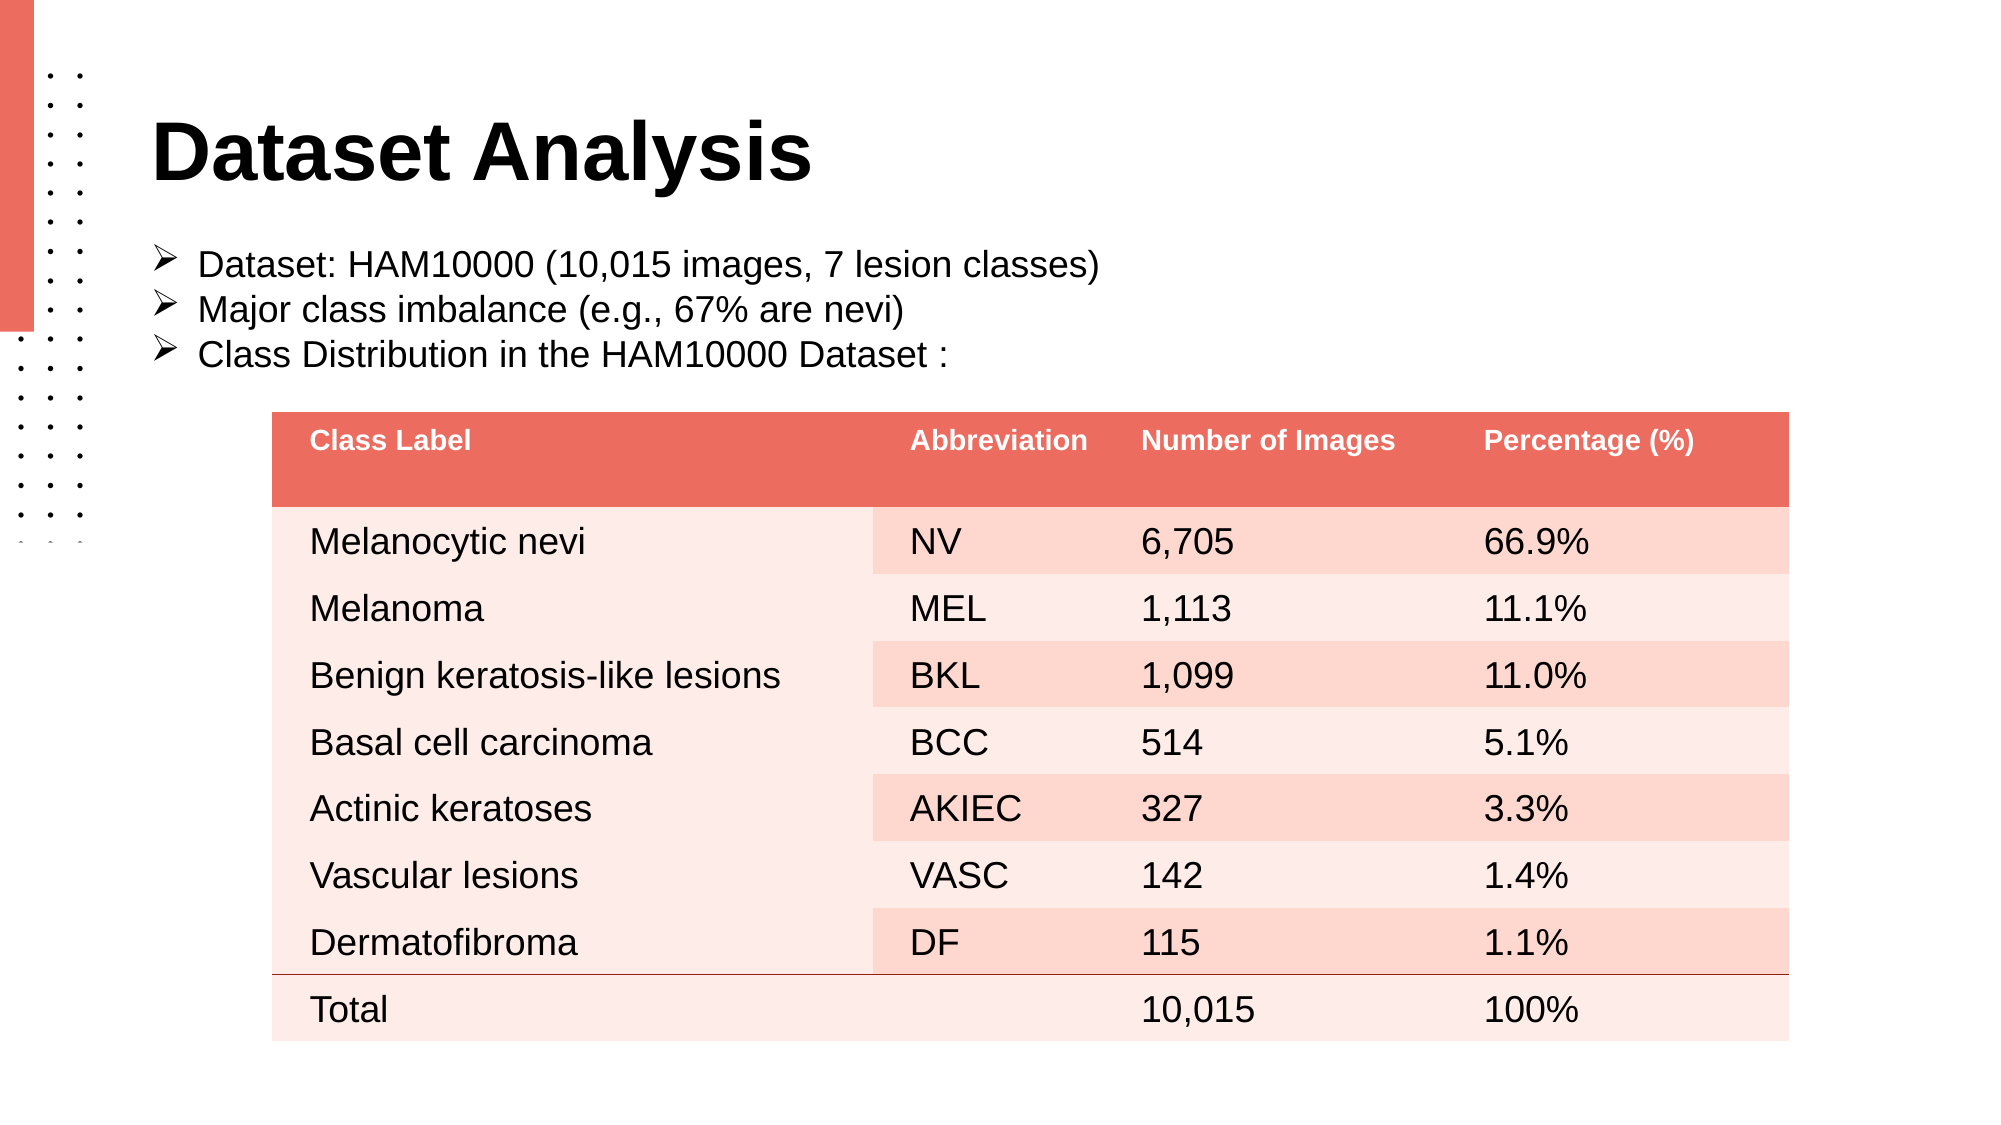

# Dataset Analysis
Dataset: HAM10000 (10,015 images, 7 lesion classes)
Major class imbalance (e.g., 67% are nevi)
Class Distribution in the HAM10000 Dataset :
| Class Label | Abbreviation | Number of Images | Percentage (%) |
| --- | --- | --- | --- |
| Melanocytic nevi | NV | 6,705 | 66.9% |
| Melanoma | MEL | 1,113 | 11.1% |
| Benign keratosis-like lesions | BKL | 1,099 | 11.0% |
| Basal cell carcinoma | BCC | 514 | 5.1% |
| Actinic keratoses | AKIEC | 327 | 3.3% |
| Vascular lesions | VASC | 142 | 1.4% |
| Dermatofibroma | DF | 115 | 1.1% |
| Total |  | 10,015 | 100% |